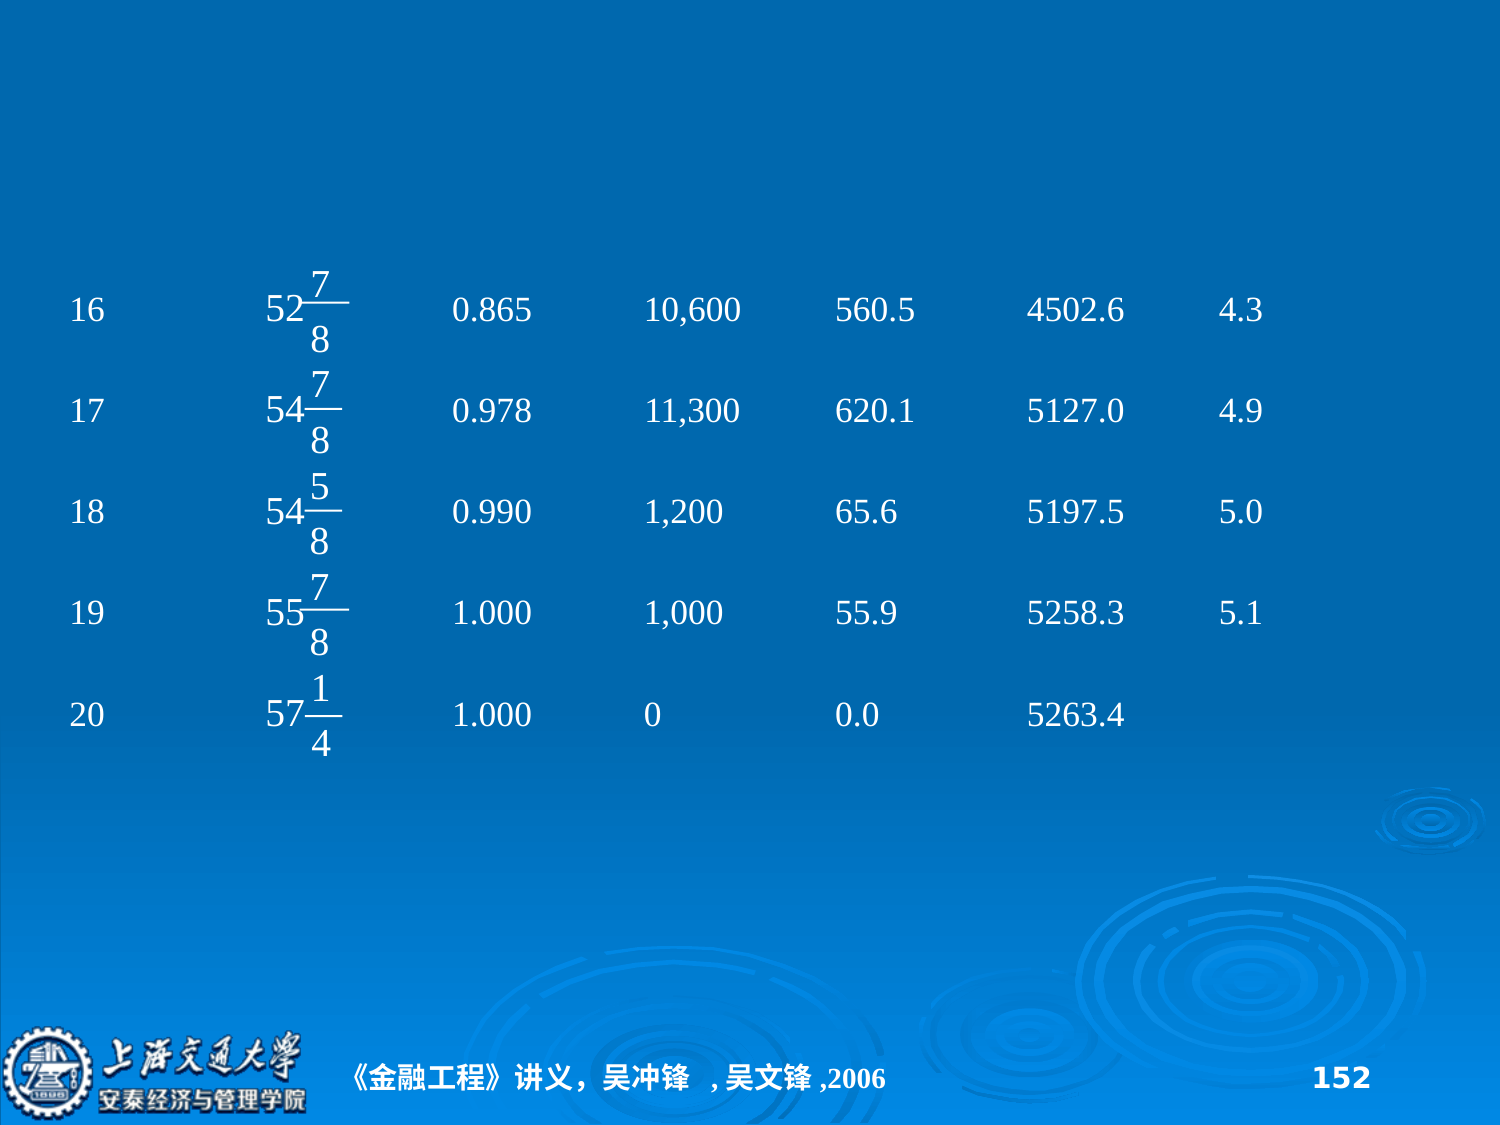

7
52

8
16
0.865
10,600
560.5
4502.6
4.3

7
54

8
17
0.978
11,300
620.1
5127.0
4.9

5
54

8
18
0.990
1,200
65.6
5197.5
5.0

7
55

8
19
1.000
1,000
55.9
5258.3
5.1

1
57

4
20
1.000
0
0.0
5263.4